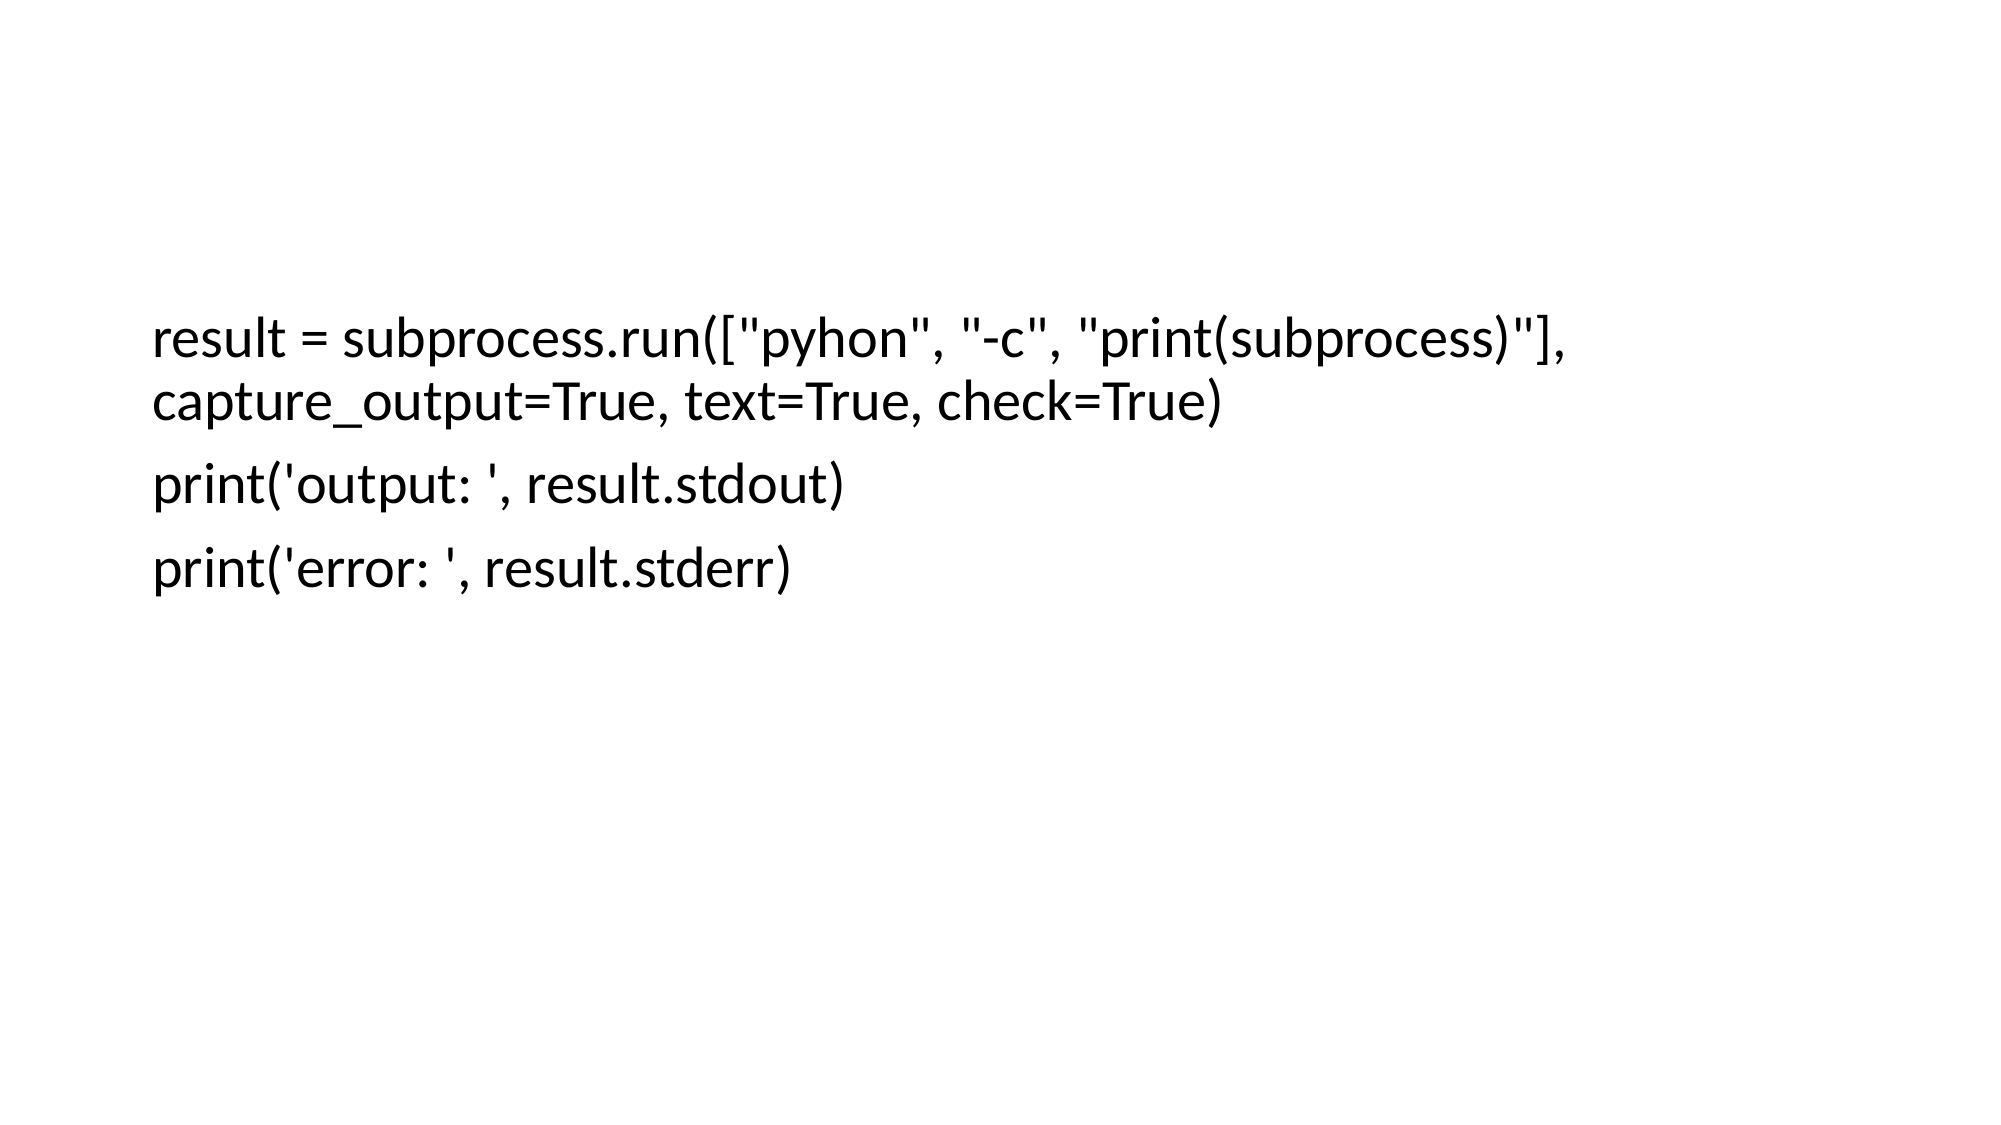

#
result = subprocess.run(["pyhon", "-c", "print(subprocess)"], capture_output=True, text=True, check=True)
print('output: ', result.stdout)
print('error: ', result.stderr)